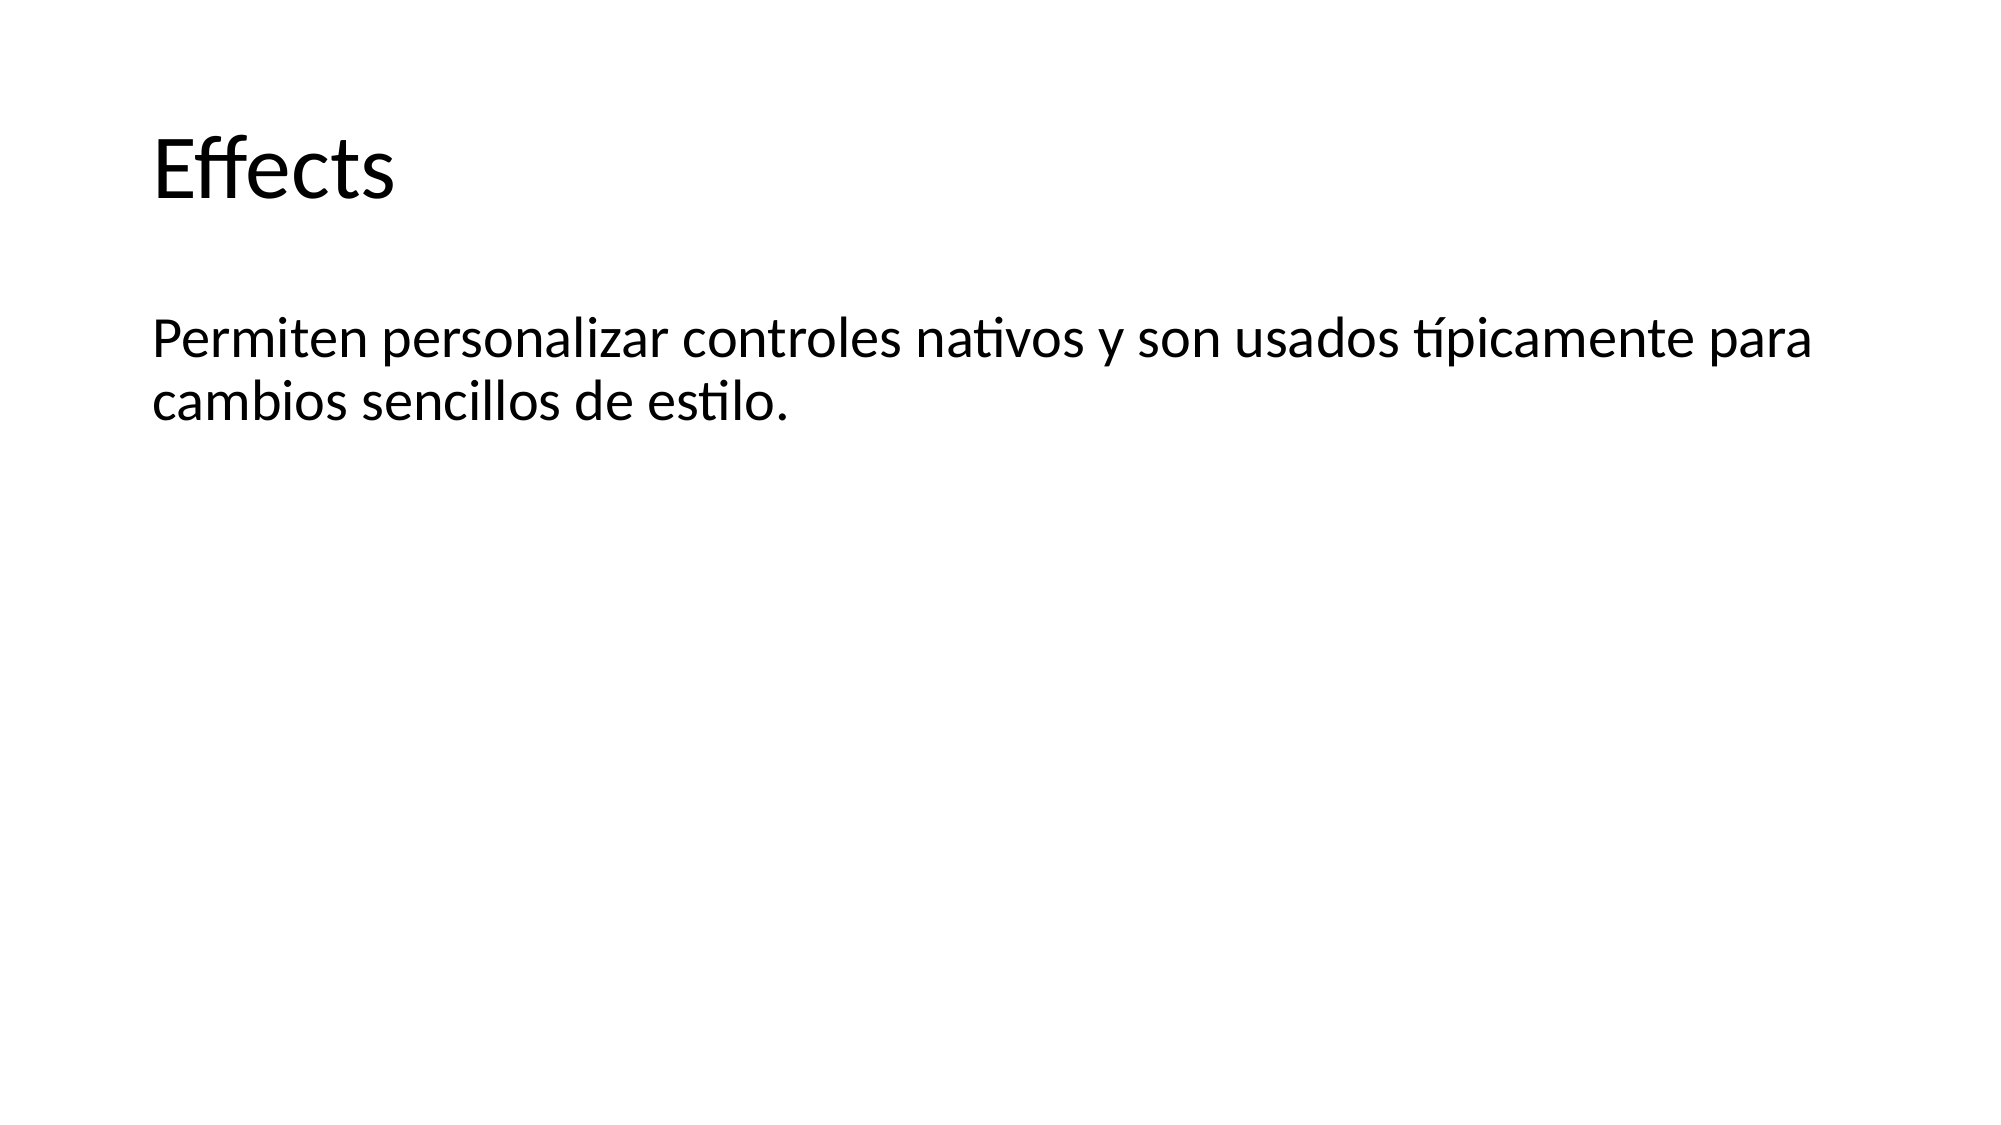

# Effects
Permiten personalizar controles nativos y son usados típicamente para cambios sencillos de estilo.